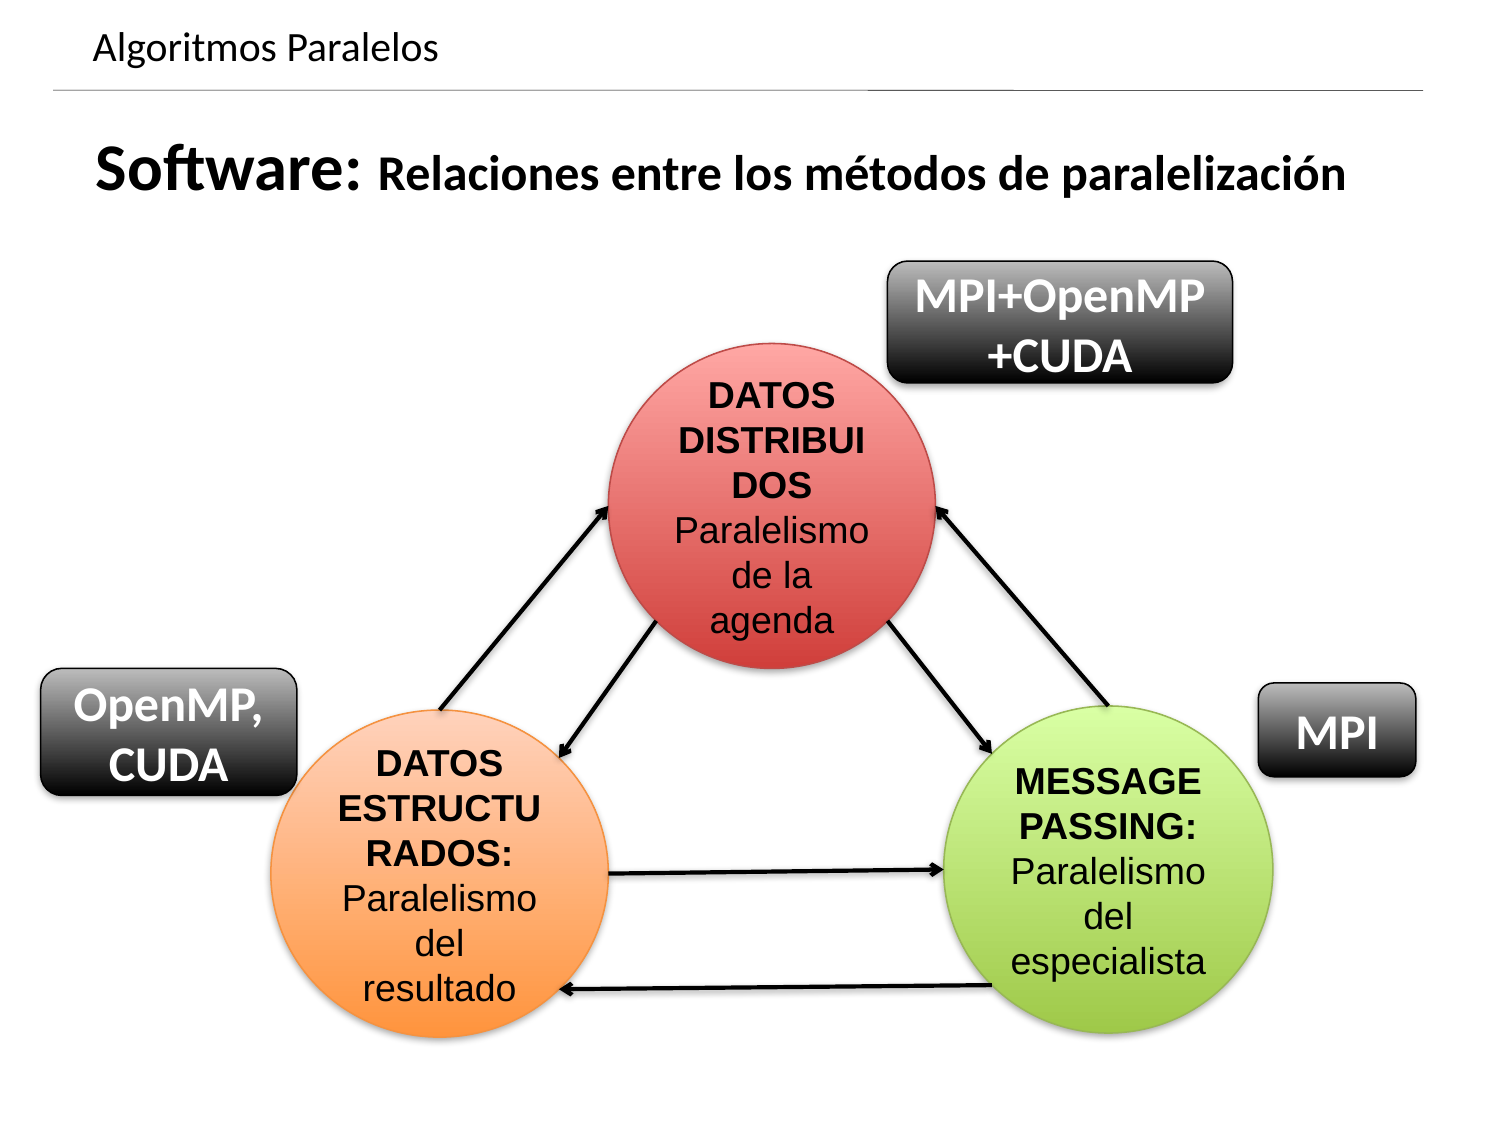

Algoritmos Paralelos
Dynamics of growing SMBHs in galaxy cores

Software: Relaciones entre los métodos de paralelización
MPI+OpenMP+CUDA
DATOS DISTRIBUIDOS
Paralelismo de la agenda
OpenMP,CUDA
MPI
MESSAGE PASSING:
Paralelismo del especialista
DATOS ESTRUCTURADOS:
Paralelismo del
resultado